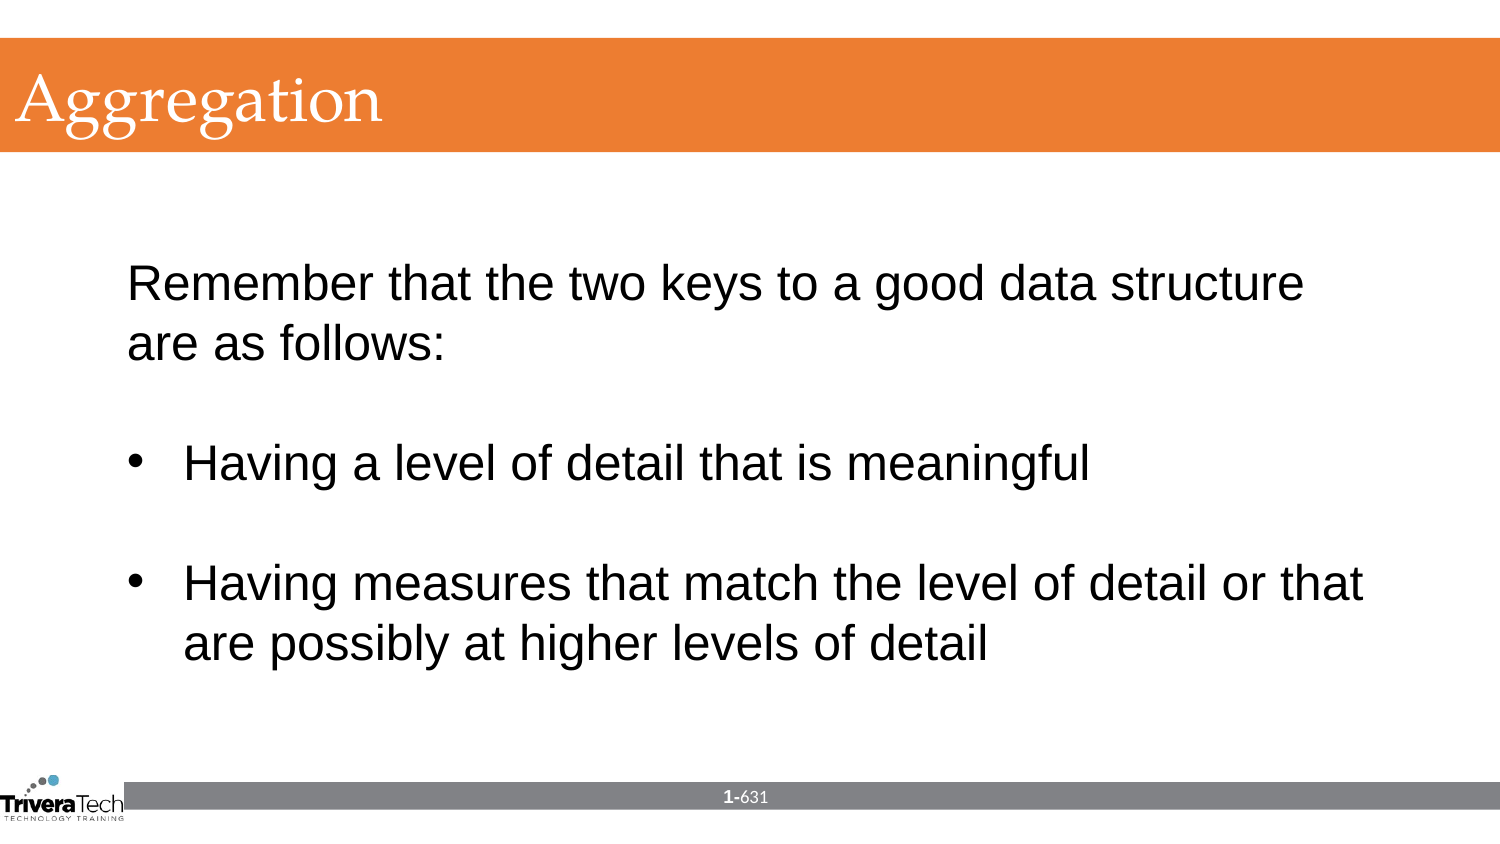

Aggregation
Remember that the two keys to a good data structure are as follows:

Having a level of detail that is meaningful

Having measures that match the level of detail or that are possibly at higher levels of detail
1-631